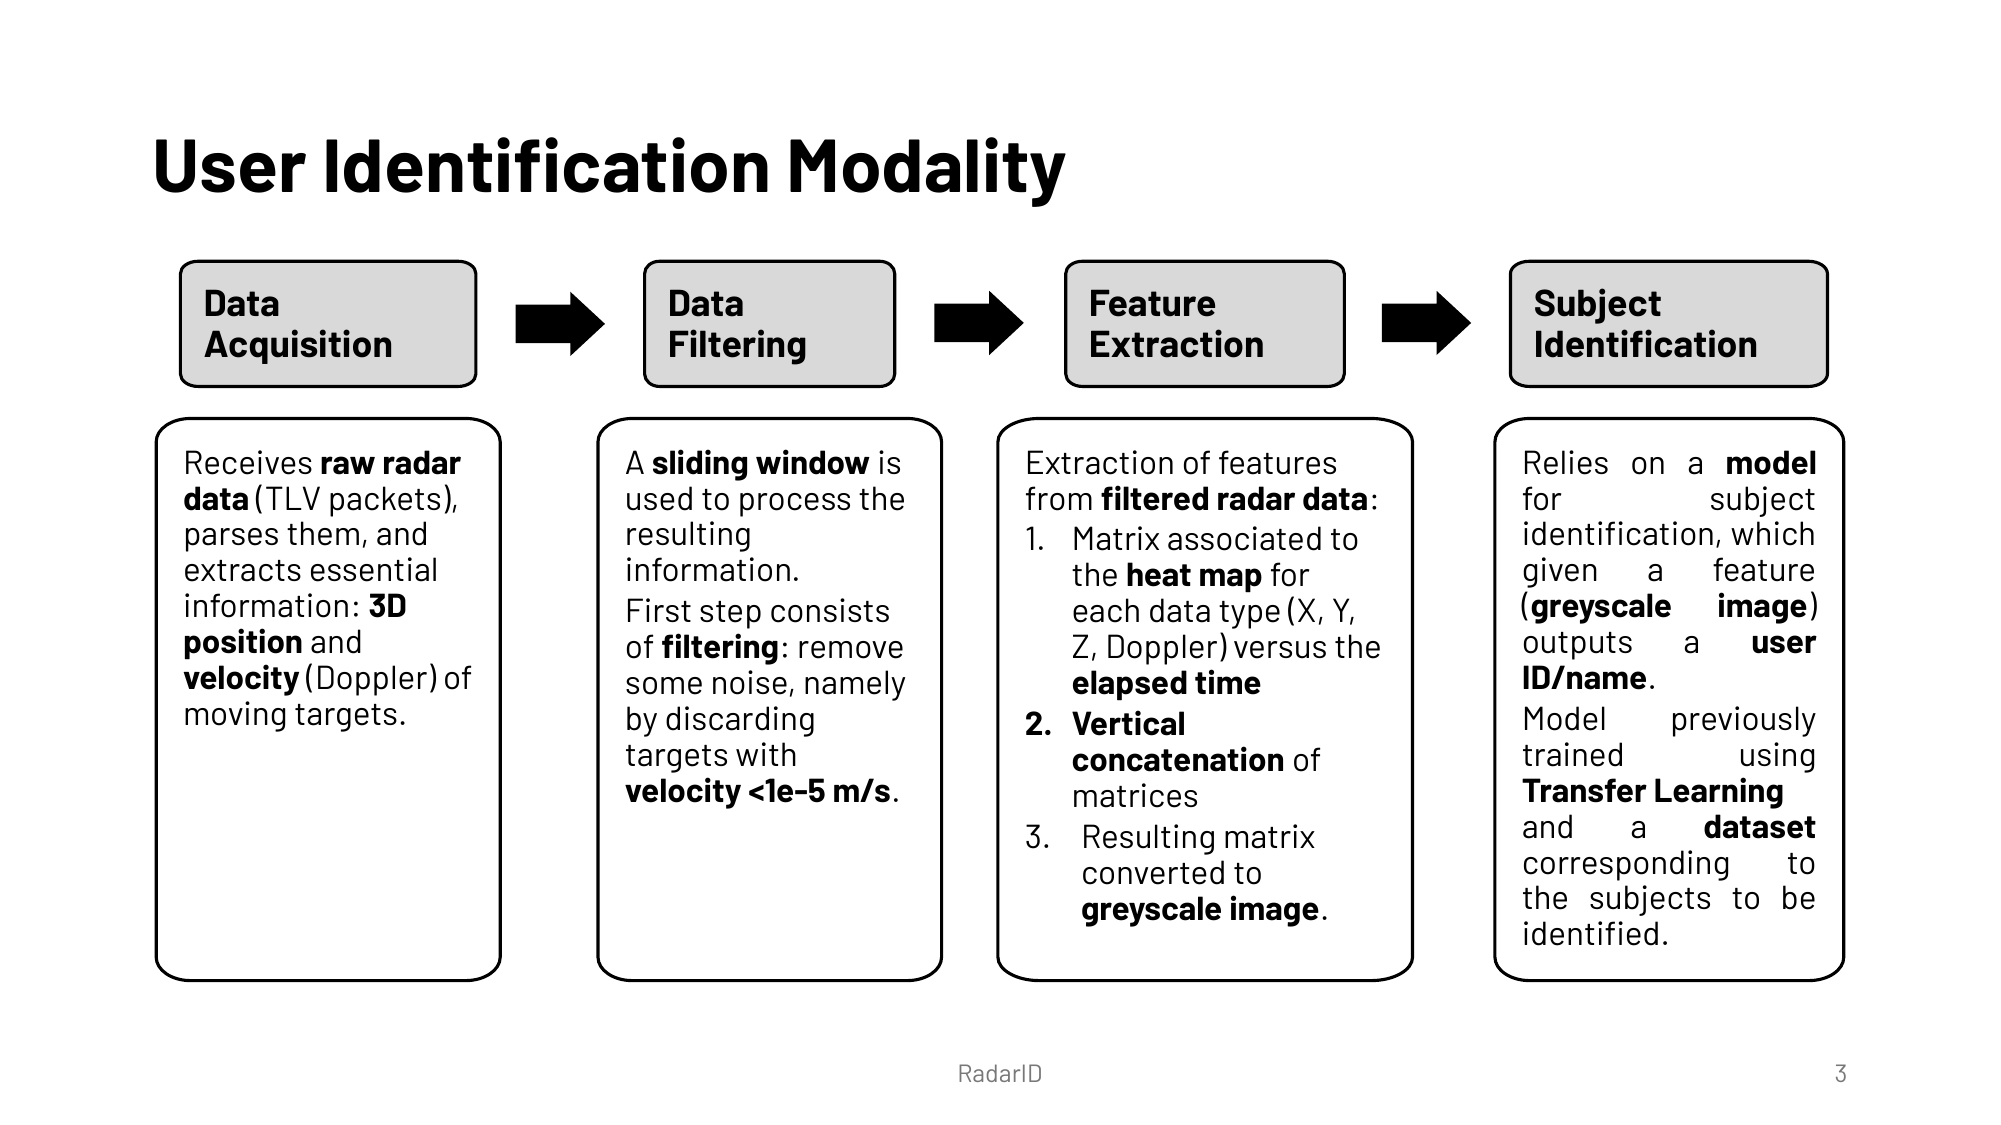

# User Identification Modality
Data Acquisition
Data Filtering
Feature Extraction
Subject Identification

Receives raw radar data (TLV packets), parses them, and extracts essential information: 3D position and velocity (Doppler) of moving targets.
A sliding window is used to process the resulting information.
First step consists of filtering: remove some noise, namely by discarding targets with velocity <1e-5 m/s.
Extraction of features from filtered radar data:
Matrix associated to the heat map for each data type (X, Y, Z, Doppler) versus the elapsed time
Vertical concatenation of matrices
Resulting matrix converted to greyscale image.
Relies on a model for subject identification, which given a feature (greyscale image) outputs a user ID/name.
Model previously trained using Transfer Learning and a dataset corresponding to the subjects to be identified.
RadarID
3